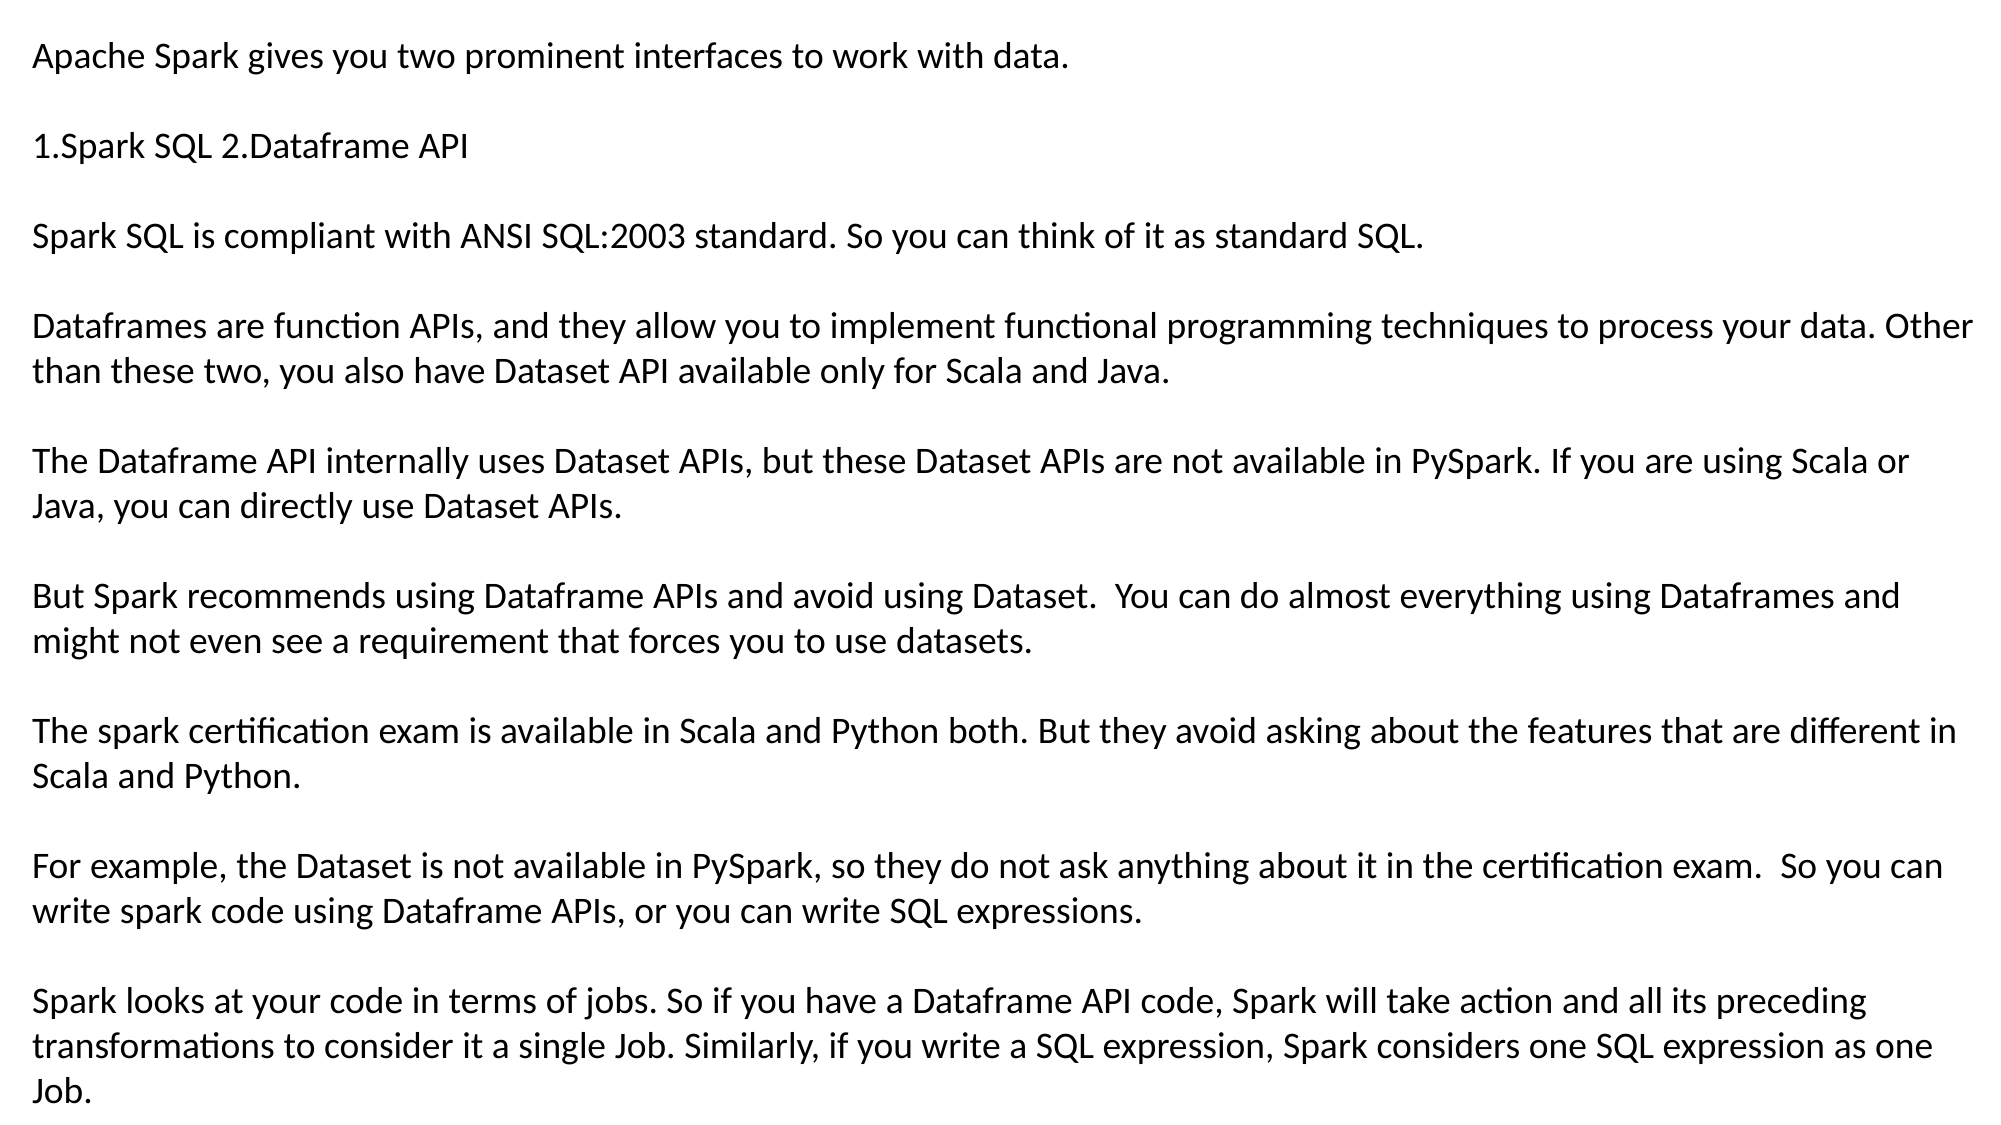

Apache Spark gives you two prominent interfaces to work with data.

1.Spark SQL 2.Dataframe API

Spark SQL is compliant with ANSI SQL:2003 standard. So you can think of it as standard SQL.

Dataframes are function APIs, and they allow you to implement functional programming techniques to process your data. Other than these two, you also have Dataset API available only for Scala and Java.

The Dataframe API internally uses Dataset APIs, but these Dataset APIs are not available in PySpark. If you are using Scala or Java, you can directly use Dataset APIs.

But Spark recommends using Dataframe APIs and avoid using Dataset.  You can do almost everything using Dataframes and might not even see a requirement that forces you to use datasets.

The spark certification exam is available in Scala and Python both. But they avoid asking about the features that are different in Scala and Python.

For example, the Dataset is not available in PySpark, so they do not ask anything about it in the certification exam.  So you can write spark code using Dataframe APIs, or you can write SQL expressions.

Spark looks at your code in terms of jobs. So if you have a Dataframe API code, Spark will take action and all its preceding transformations to consider it a single Job. Similarly, if you write a SQL expression, Spark considers one SQL expression as one Job.